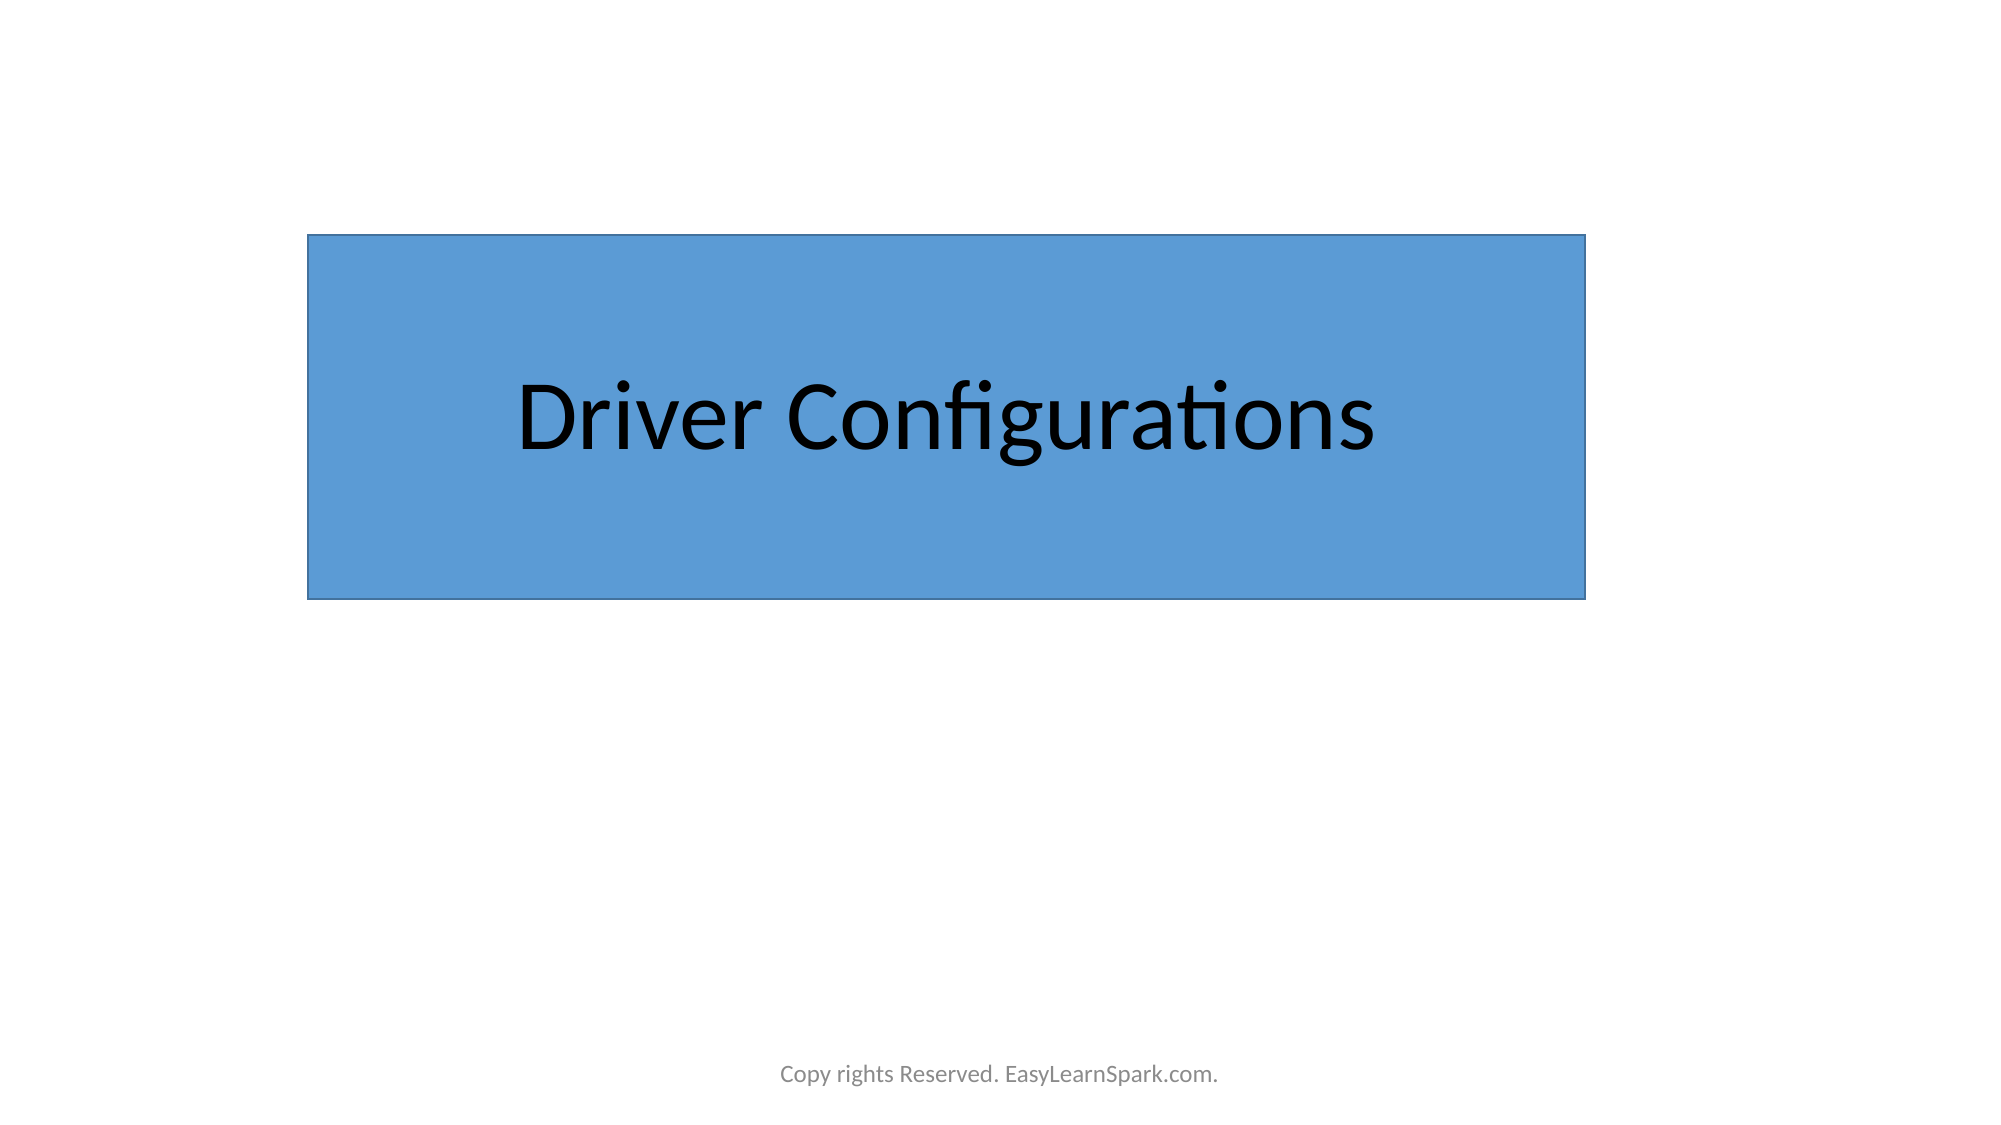

# Driver Configurations
Copy rights Reserved. EasyLearnSpark.com.